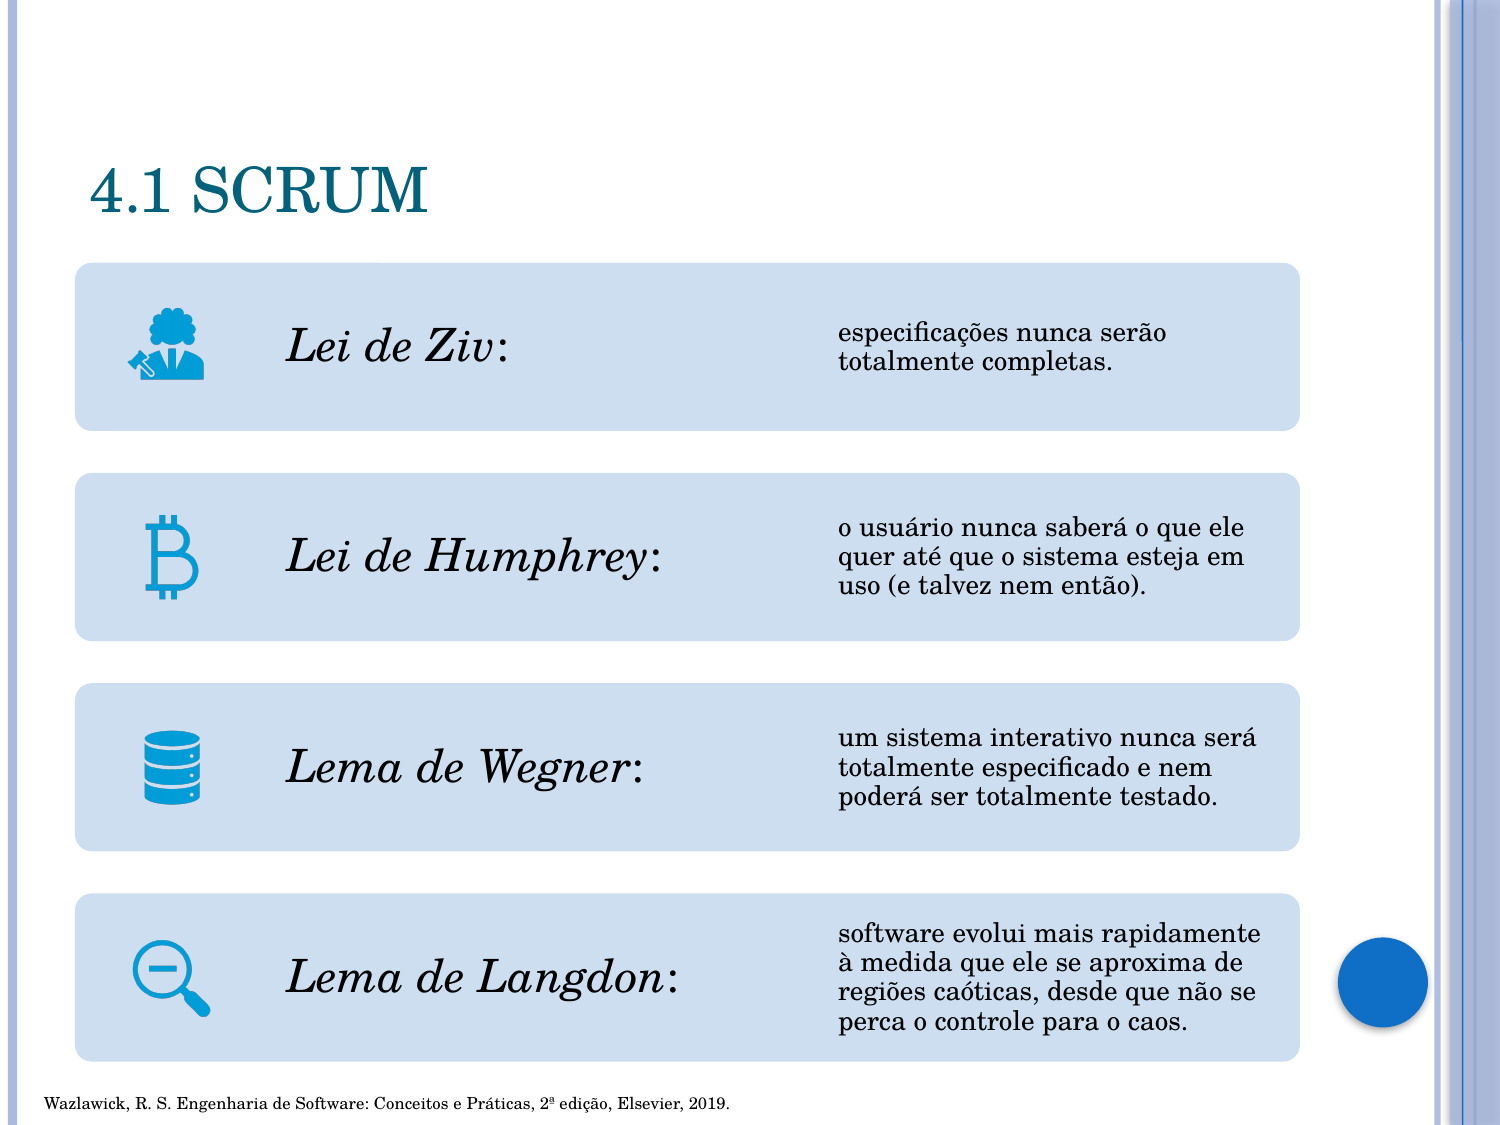

# 4.1 Scrum
Lei de Ziv:
especificações nunca serão totalmente completas.
Lei de Humphrey:
o usuário nunca saberá o que ele quer até que o sistema esteja em uso (e talvez nem então).
Lema de Wegner:
um sistema interativo nunca será totalmente especificado e nem poderá ser totalmente testado.
Lema de Langdon:
software evolui mais rapidamente à medida que ele se aproxima de regiões caóticas, desde que não se perca o controle para o caos.